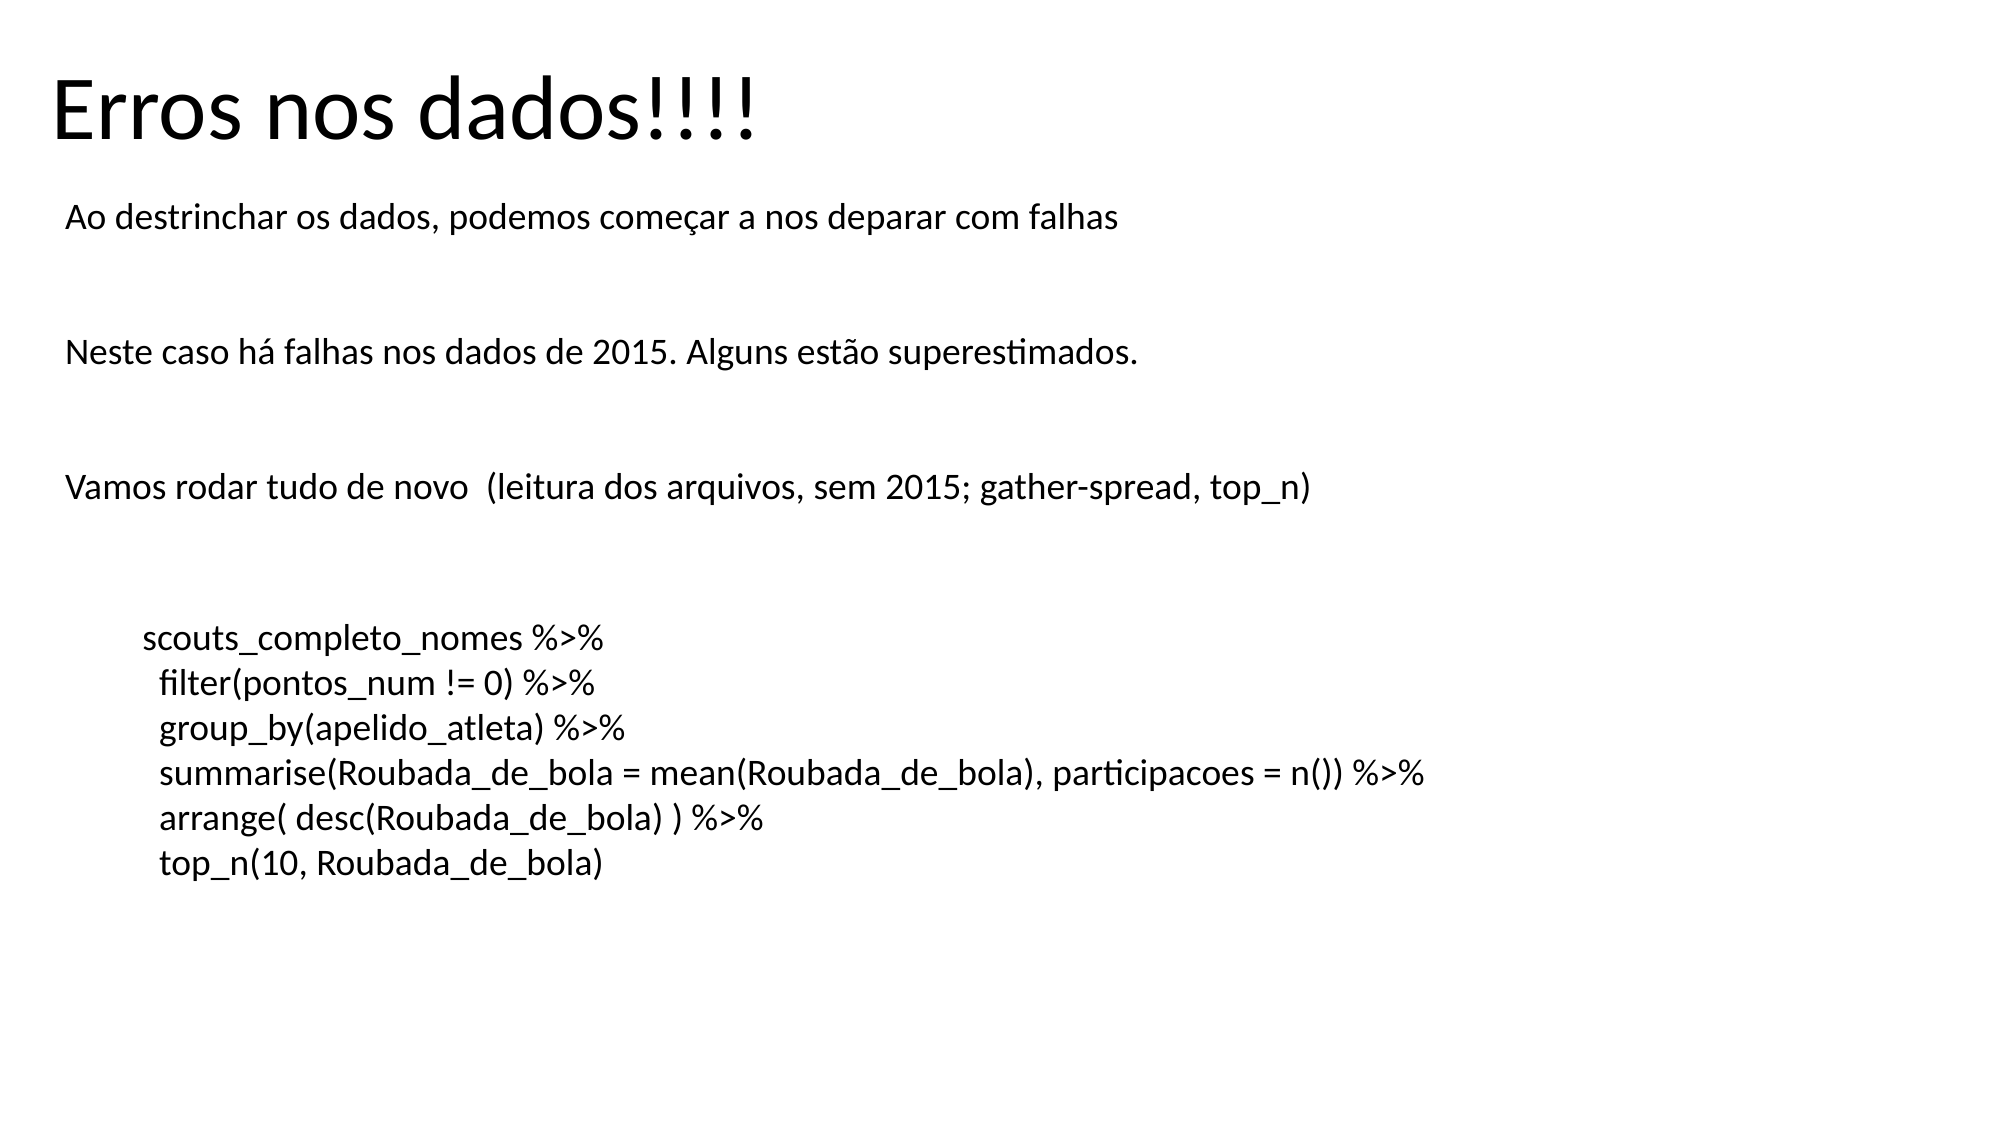

# Erros nos dados!!!!
Ao destrinchar os dados, podemos começar a nos deparar com falhas

Neste caso há falhas nos dados de 2015. Alguns estão superestimados.

Vamos rodar tudo de novo  (leitura dos arquivos, sem 2015; gather-spread, top_n)
scouts_completo_nomes %>%
  filter(pontos_num != 0) %>%
  group_by(apelido_atleta) %>%
  summarise(Roubada_de_bola = mean(Roubada_de_bola), participacoes = n()) %>%
  arrange( desc(Roubada_de_bola) ) %>%
  top_n(10, Roubada_de_bola)